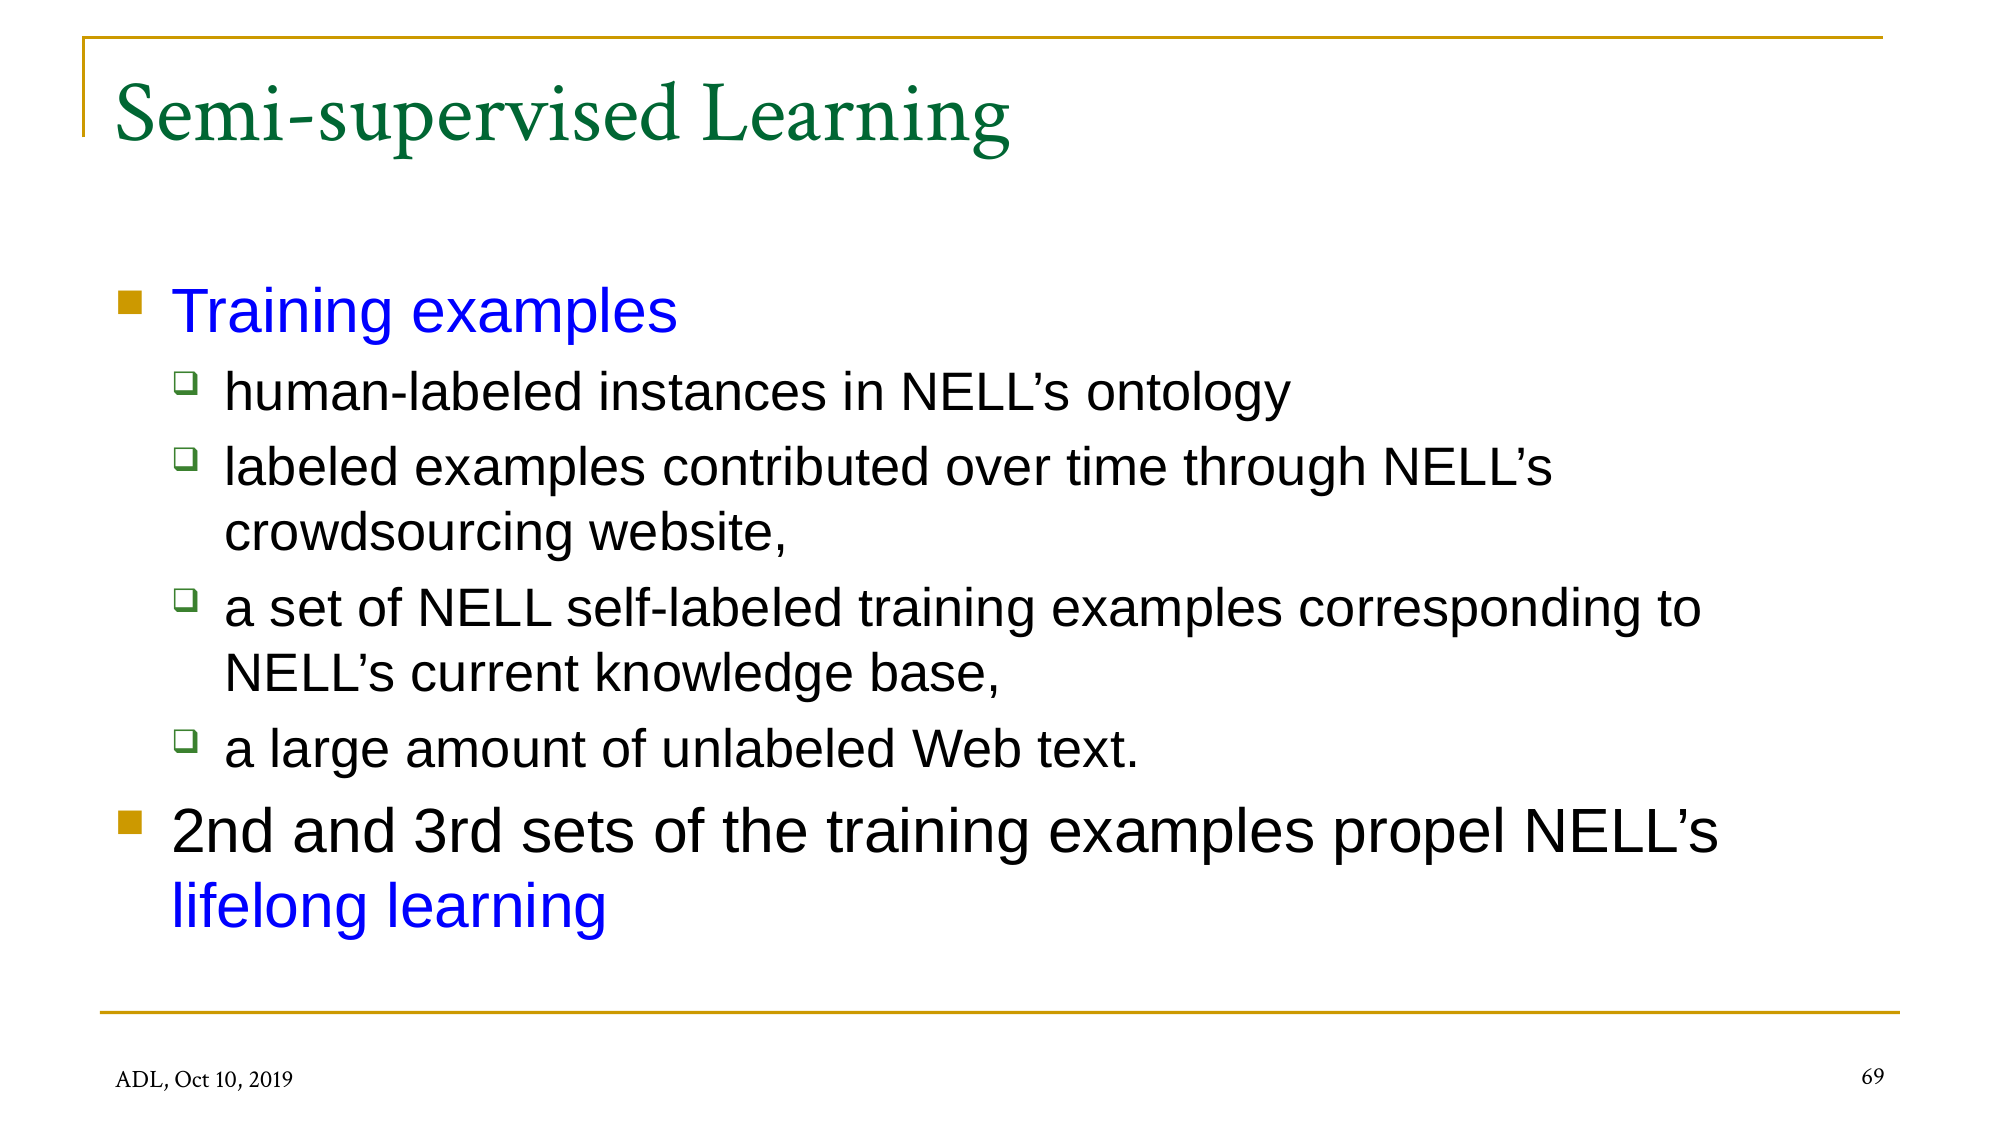

# Semi-supervised Learning
Training examples
human-labeled instances in NELL’s ontology
labeled examples contributed over time through NELL’s crowdsourcing website,
a set of NELL self-labeled training examples corresponding to NELL’s current knowledge base,
a large amount of unlabeled Web text.
2nd and 3rd sets of the training examples propel NELL’s lifelong learning
69
ADL, Oct 10, 2019